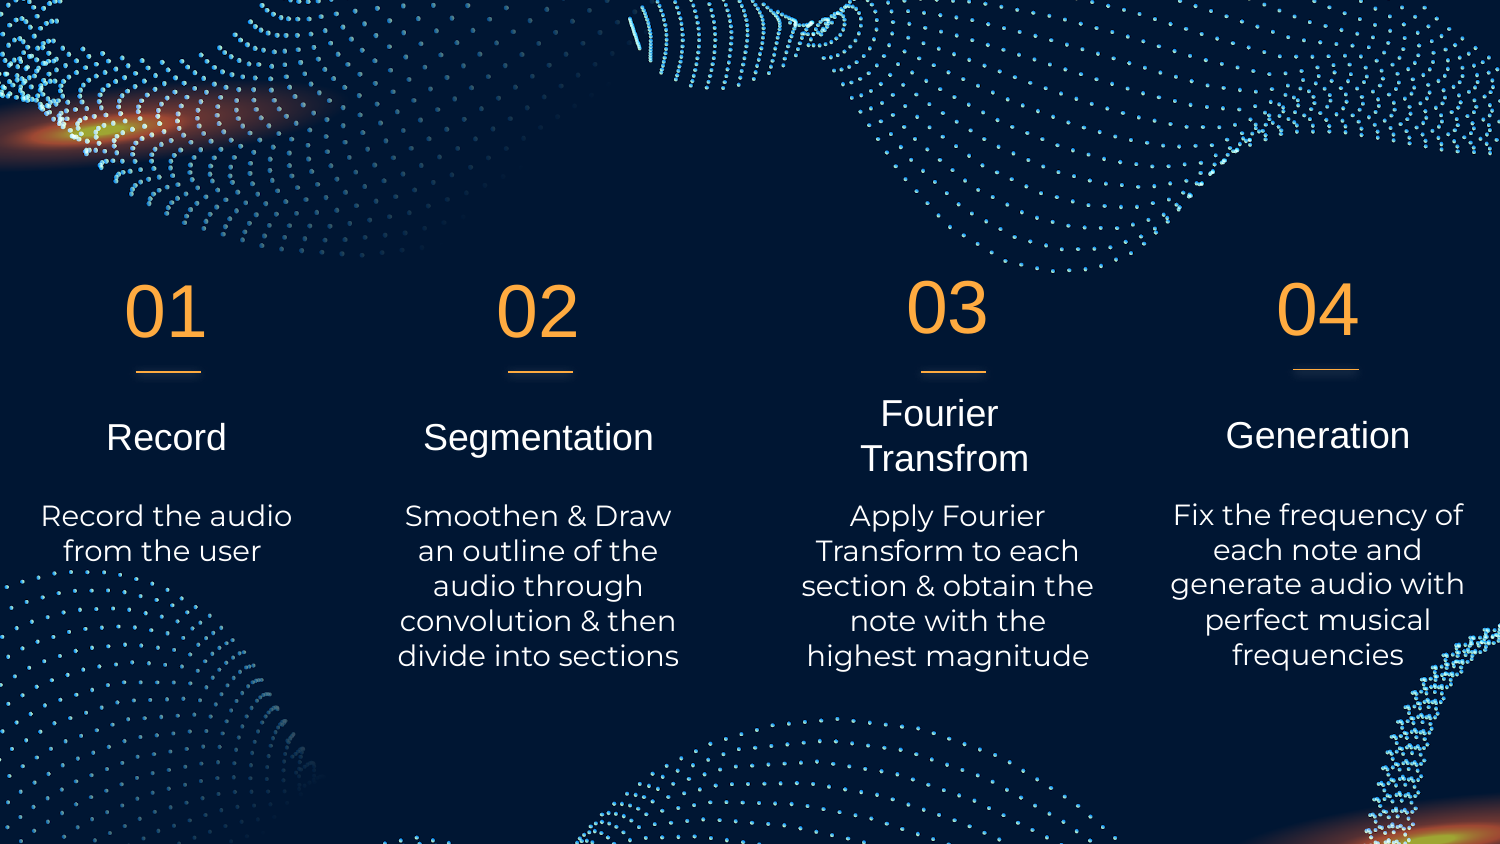

03
04
01
02
Generation
Record
# Segmentation
Fourier
Transfrom
Fix the frequency of each note and generate audio with perfect musical frequencies
Record the audio from the user
Smoothen & Draw an outline of the audio through convolution & then divide into sections
Apply Fourier Transform to each section & obtain the note with the highest magnitude